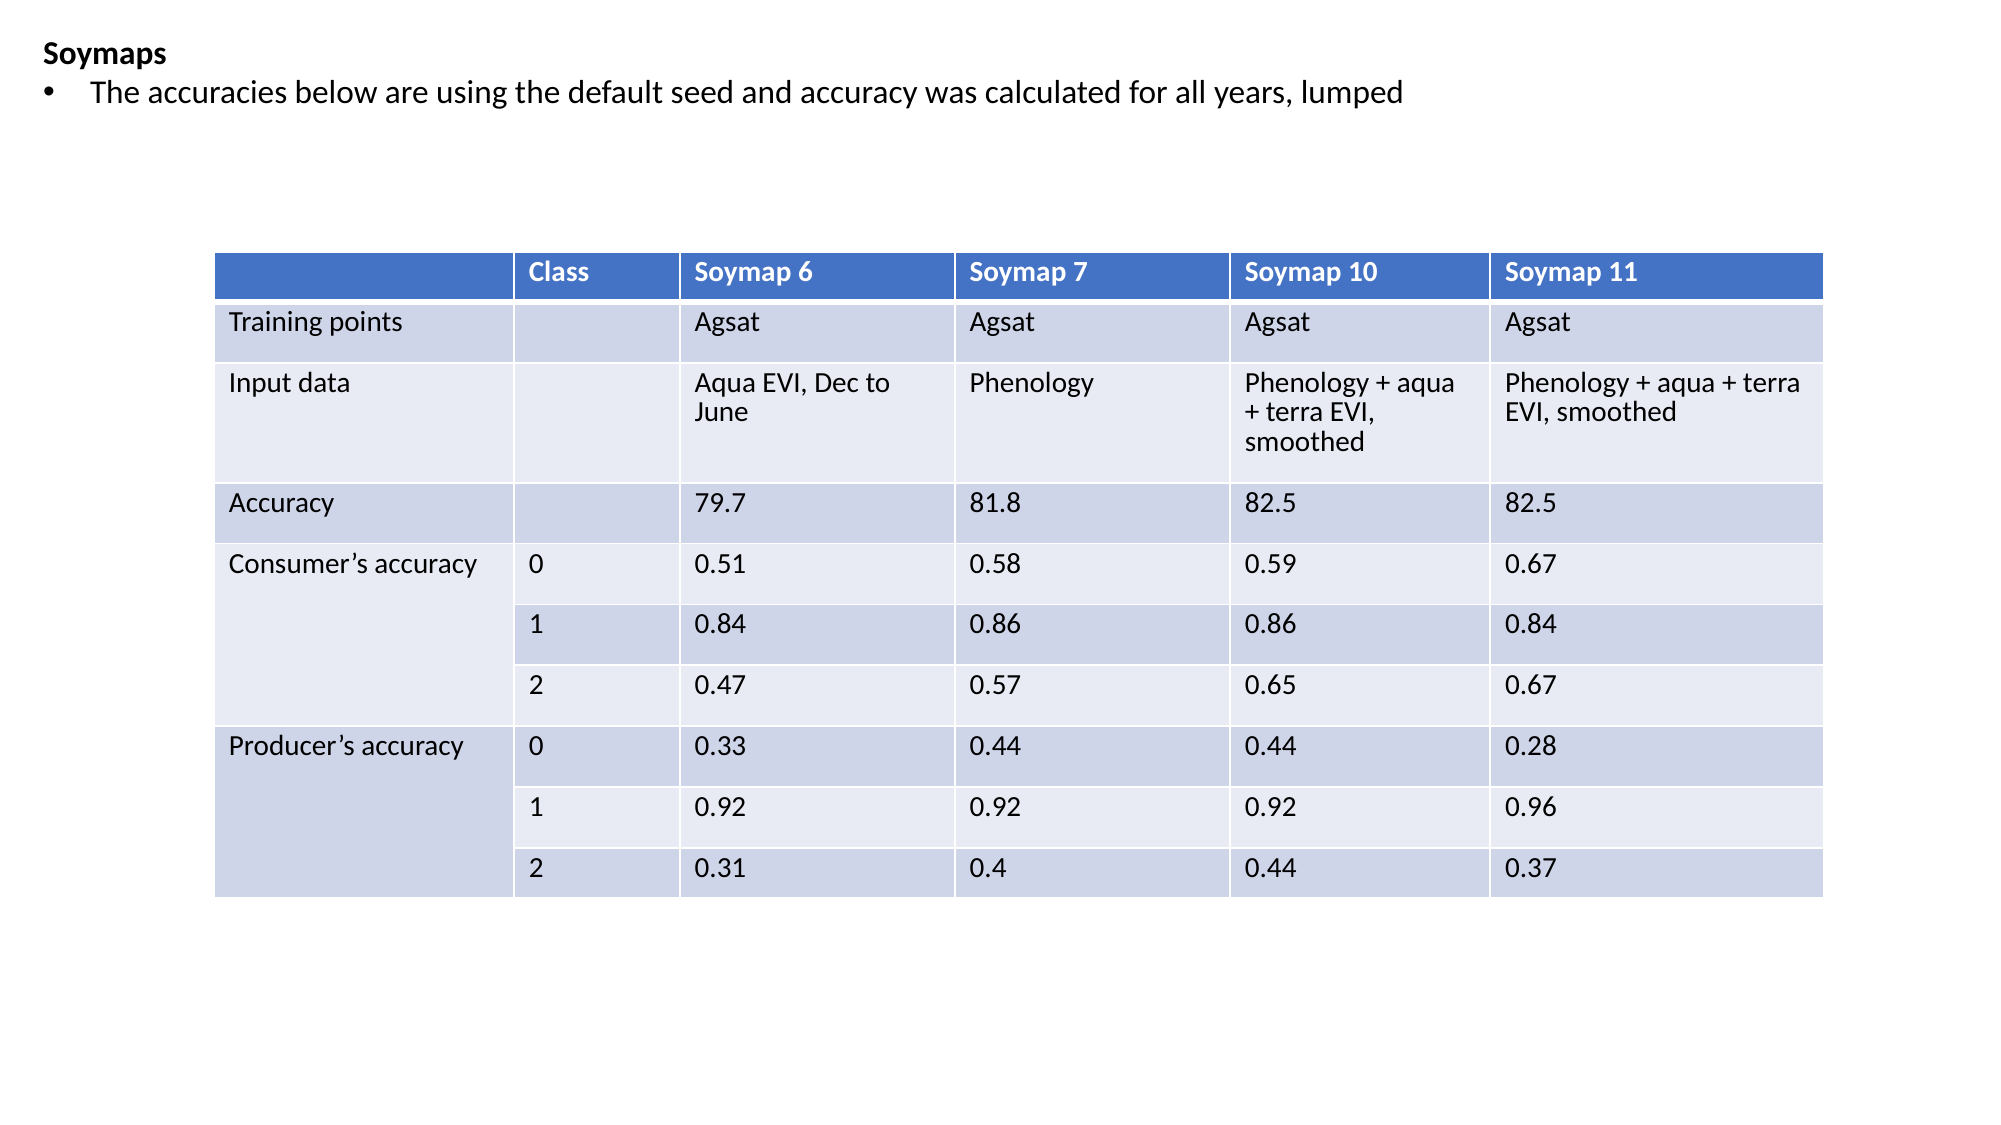

Soymaps
The accuracies below are using the default seed and accuracy was calculated for all years, lumped
|  | Class | Soymap 6 | Soymap 7 | Soymap 10 | Soymap 11 |
| --- | --- | --- | --- | --- | --- |
| Training points |  | Agsat | Agsat | Agsat | Agsat |
| Input data |  | Aqua EVI, Dec to June | Phenology | Phenology + aqua + terra EVI, smoothed | Phenology + aqua + terra EVI, smoothed |
| Accuracy |  | 79.7 | 81.8 | 82.5 | 82.5 |
| Consumer’s accuracy | 0 | 0.51 | 0.58 | 0.59 | 0.67 |
|  | 1 | 0.84 | 0.86 | 0.86 | 0.84 |
|  | 2 | 0.47 | 0.57 | 0.65 | 0.67 |
| Producer’s accuracy | 0 | 0.33 | 0.44 | 0.44 | 0.28 |
|  | 1 | 0.92 | 0.92 | 0.92 | 0.96 |
|  | 2 | 0.31 | 0.4 | 0.44 | 0.37 |